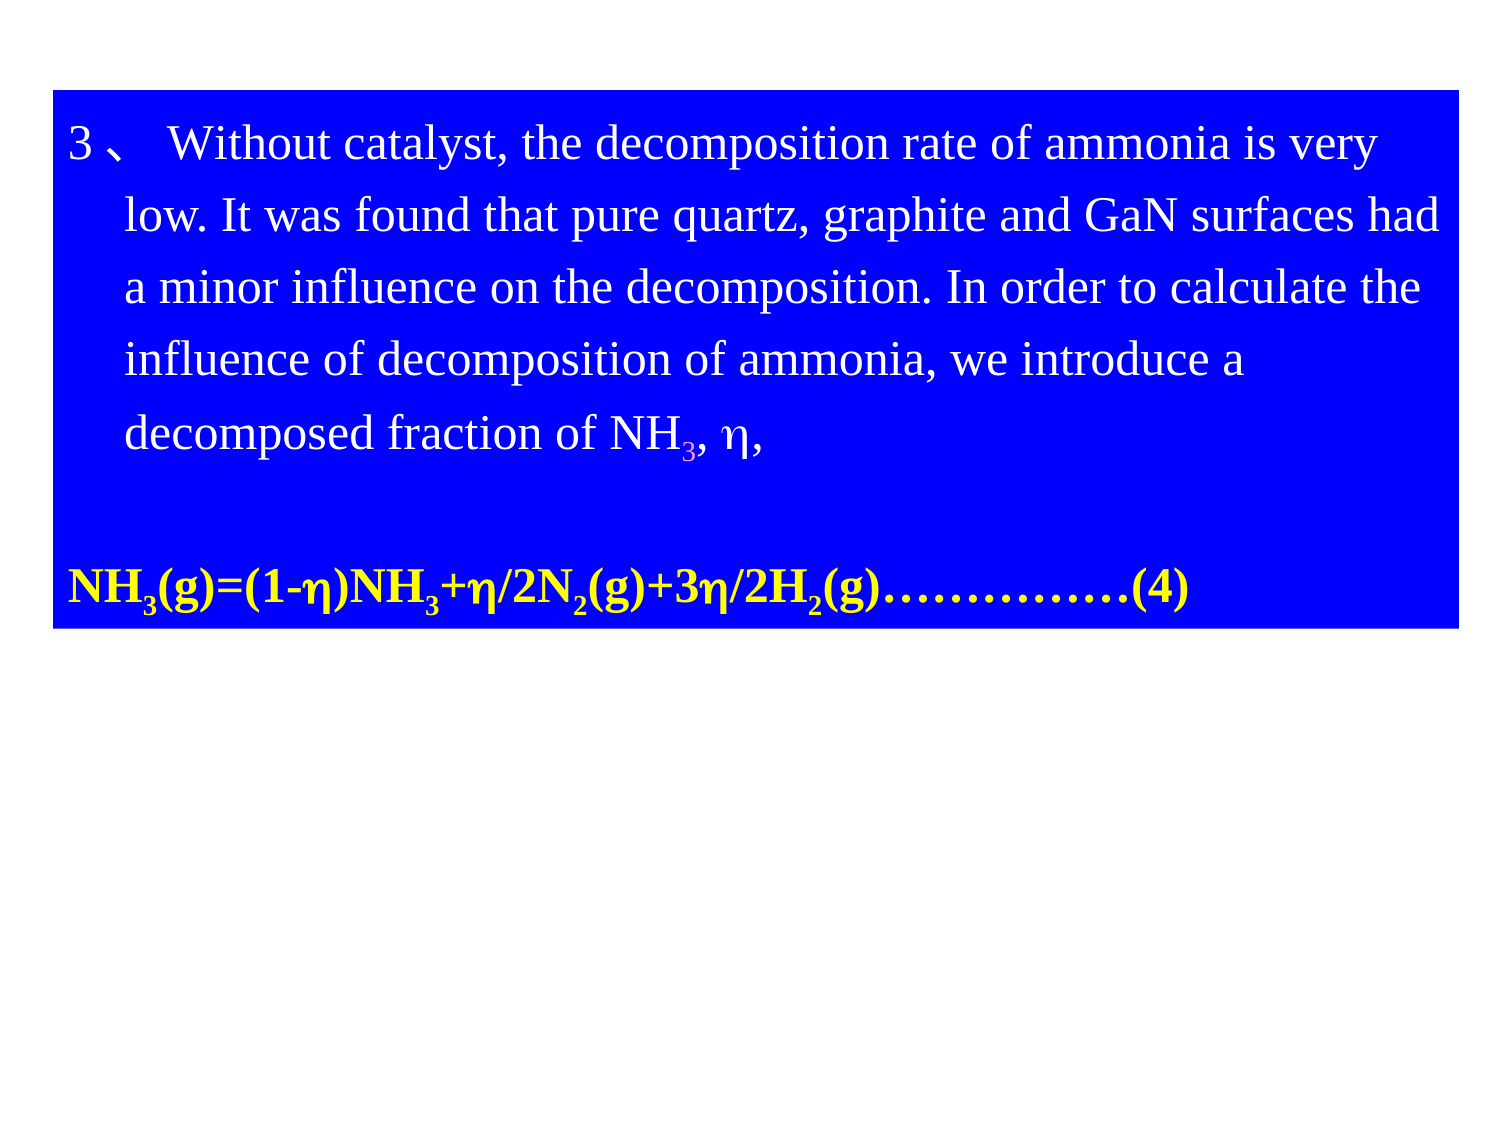

3、Without catalyst, the decomposition rate of ammonia is very low. It was found that pure quartz, graphite and GaN surfaces had a minor influence on the decomposition. In order to calculate the influence of decomposition of ammonia, we introduce a decomposed fraction of NH3, η,

NH3(g)=(1-η)NH3+η/2N2(g)+3η/2H2(g)……………(4)
40